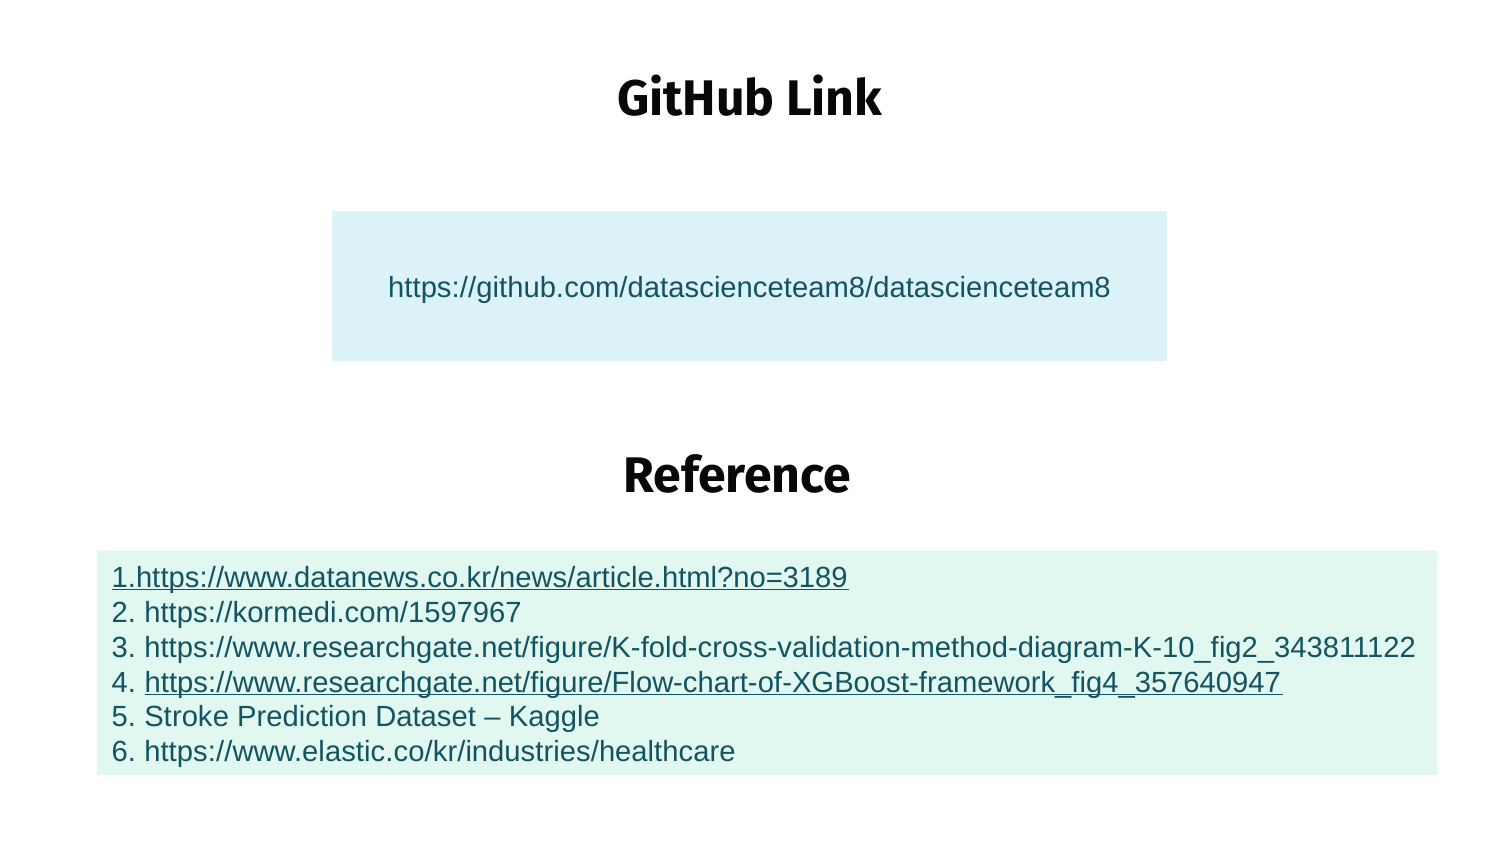

# GitHub Link
https://github.com/datascienceteam8/datascienceteam8
Reference
1.https://www.datanews.co.kr/news/article.html?no=3189
2. https://kormedi.com/1597967
3. https://www.researchgate.net/figure/K-fold-cross-validation-method-diagram-K-10_fig2_343811122
4. https://www.researchgate.net/figure/Flow-chart-of-XGBoost-framework_fig4_357640947
5. Stroke Prediction Dataset – Kaggle
6. https://www.elastic.co/kr/industries/healthcare